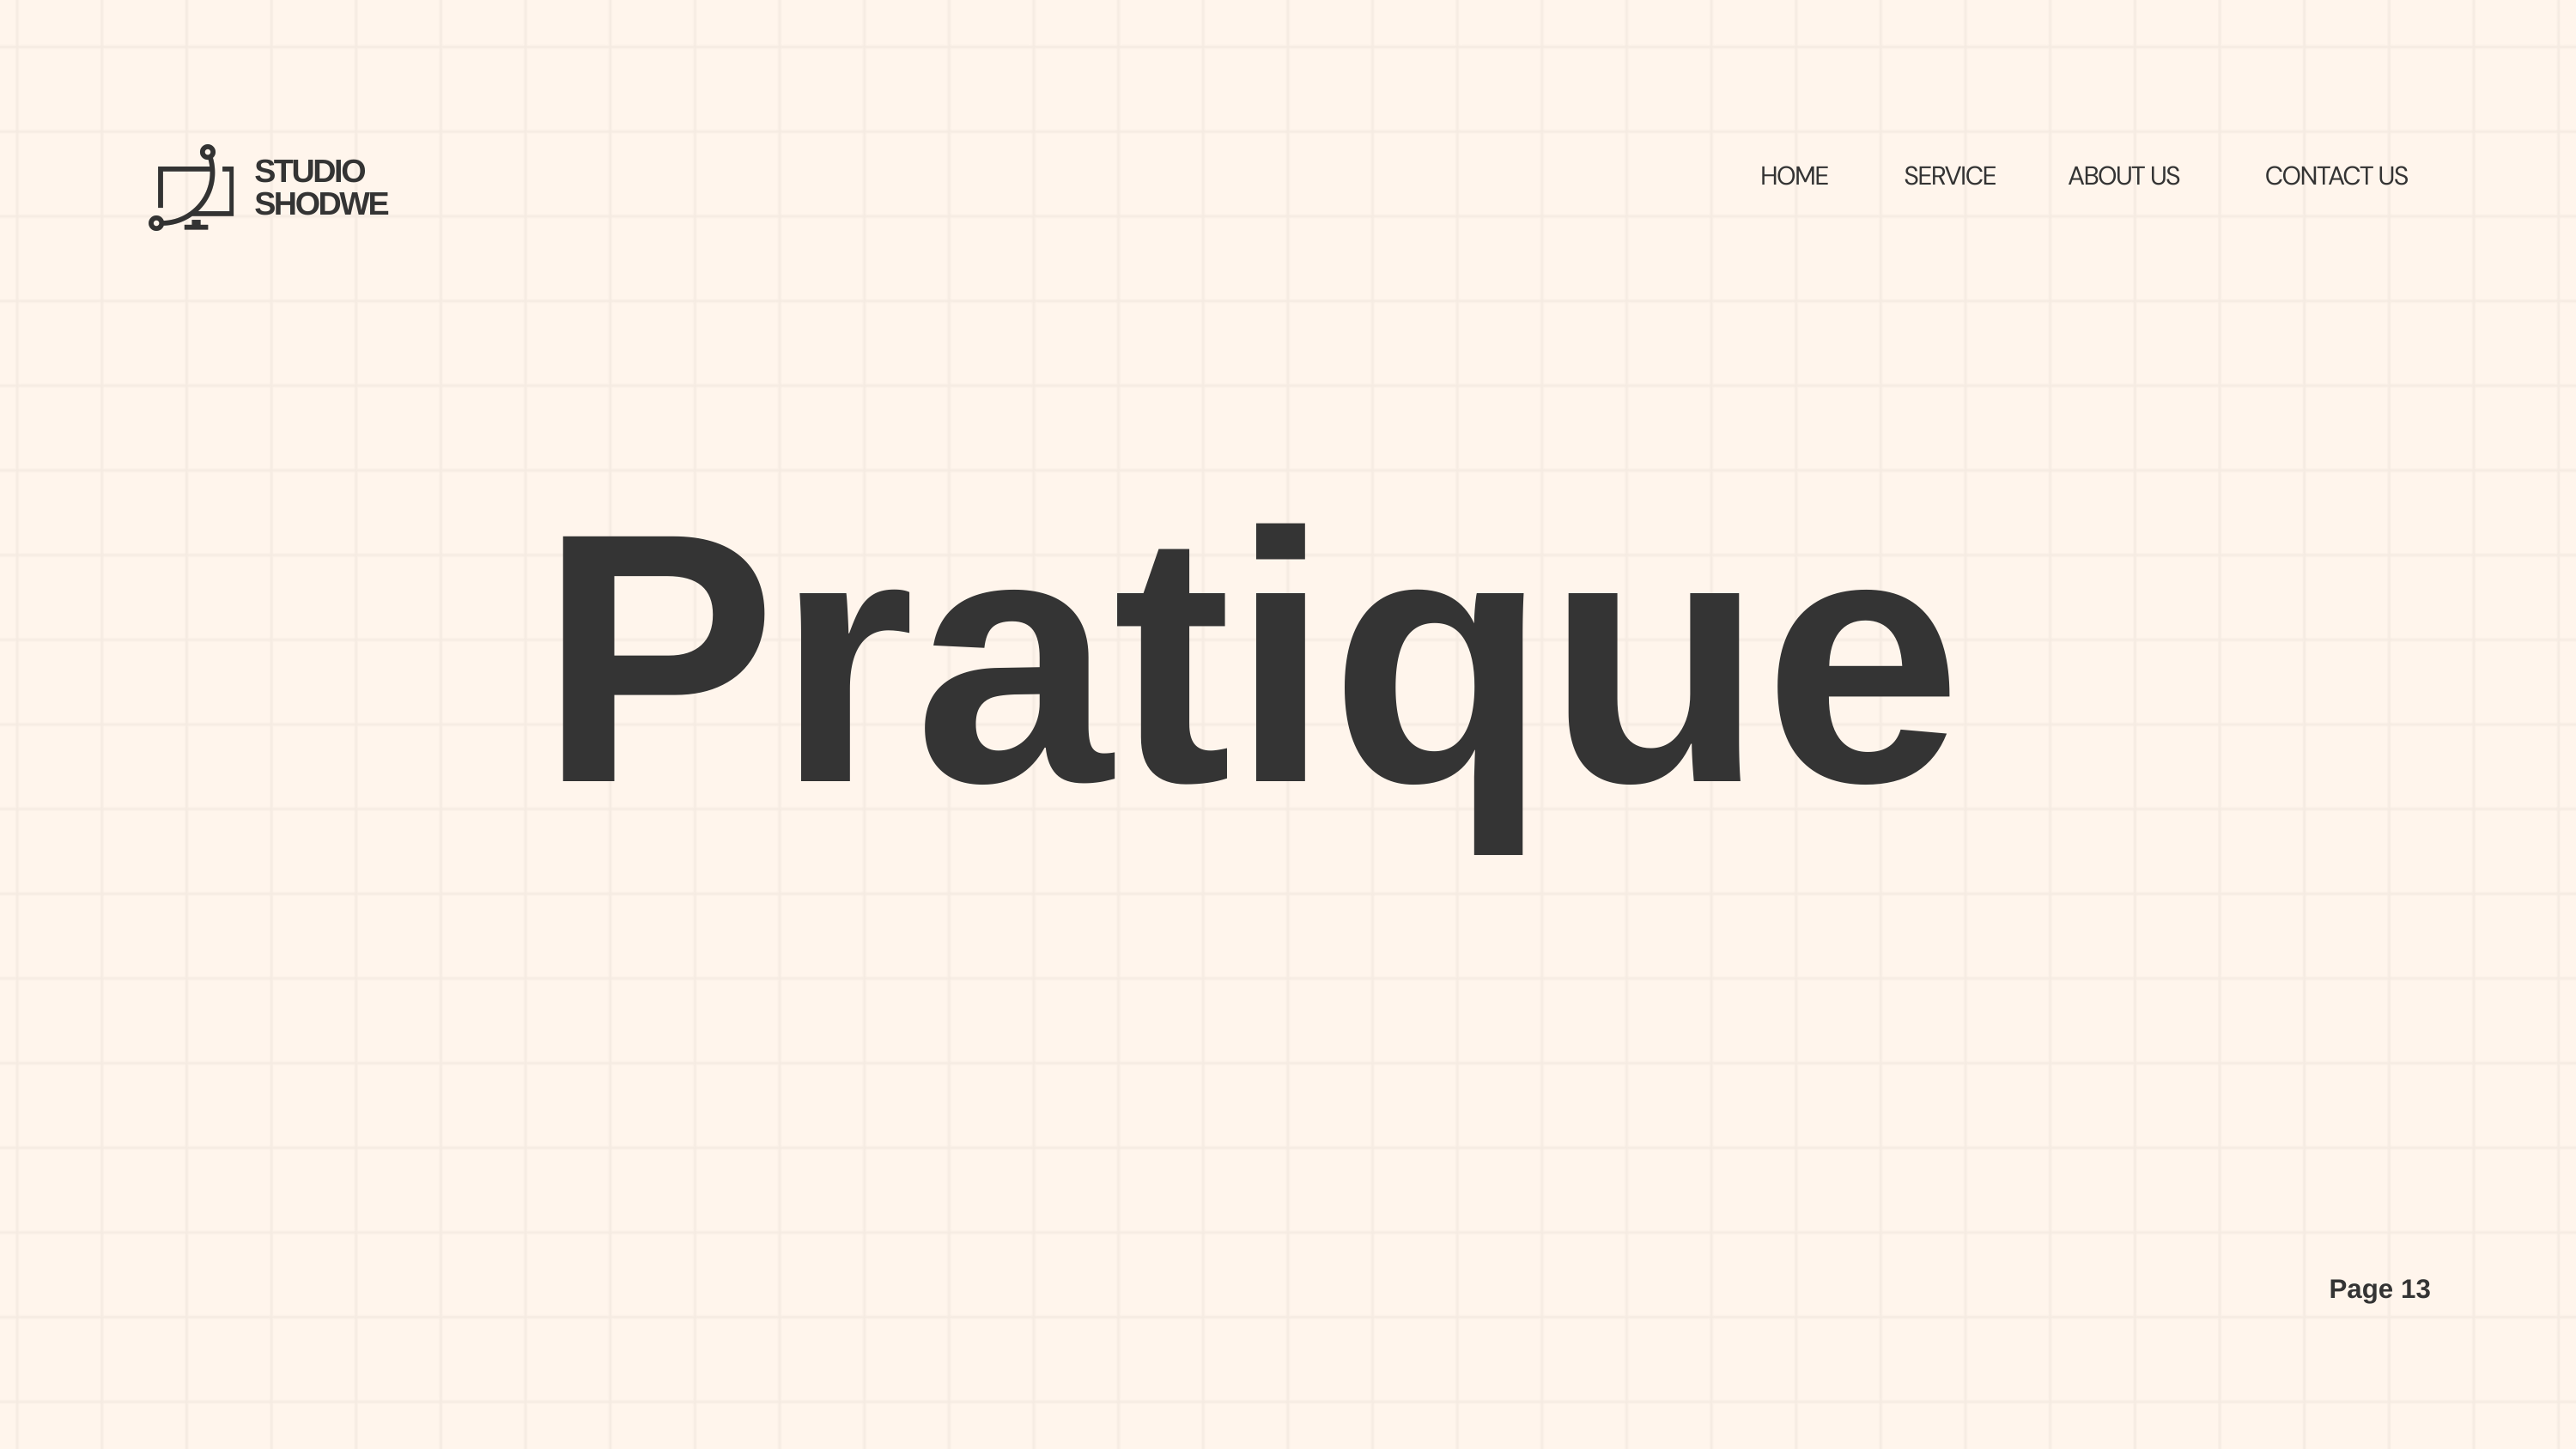

STUDIO SHODWE
HOME
SERVICE
ABOUT US
CONTACT US
Pratique
Page 13